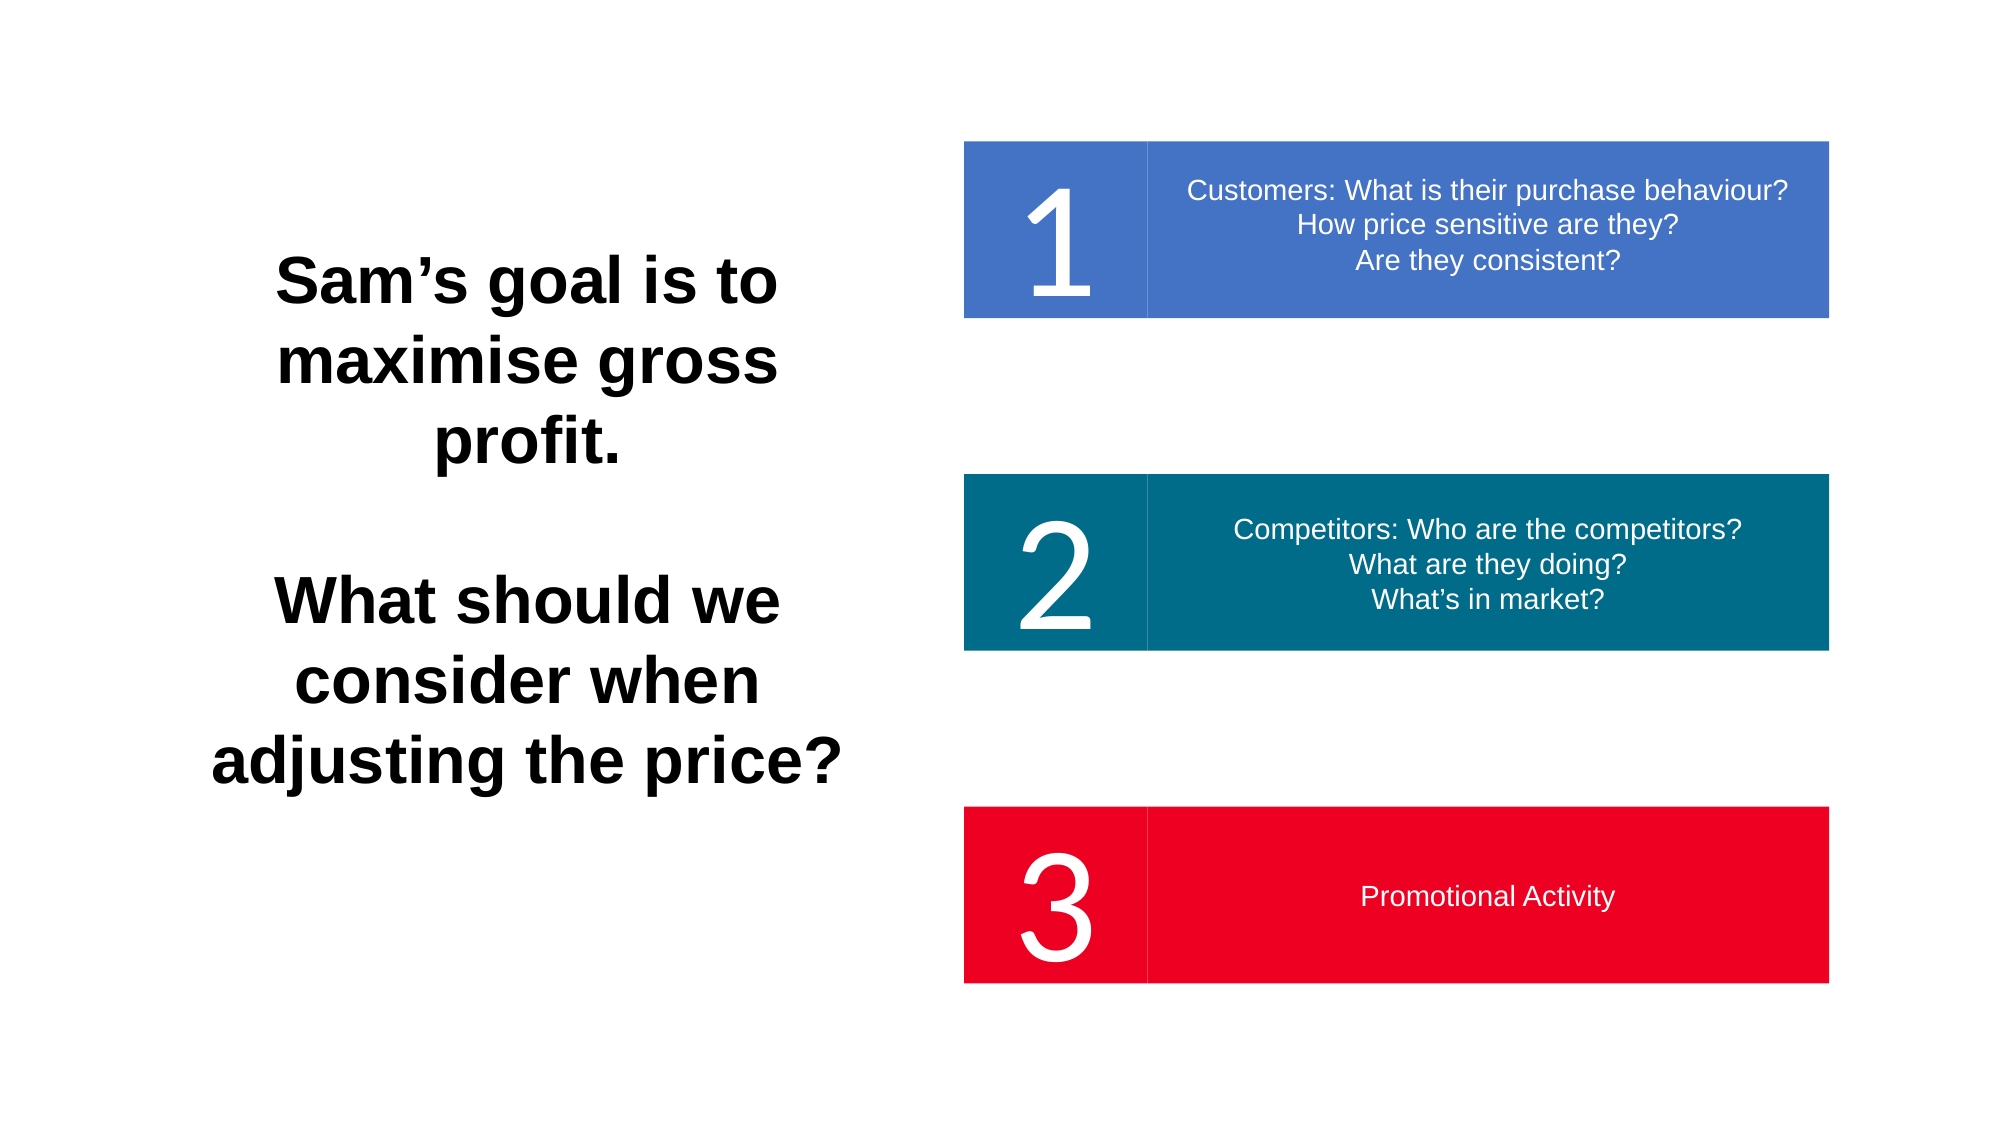

Now we know how sensitive customers are for each product, let’s look at what potential pricing can look like.
1
Customers: What is their purchase behaviour?
How price sensitive are they?
Are they consistent?

Sam’s goal is to maximise gross profit.

What should we consider when adjusting the price?
2
Competitors: Who are the competitors?
What are they doing?
What’s in market?
3
Promotional Activity